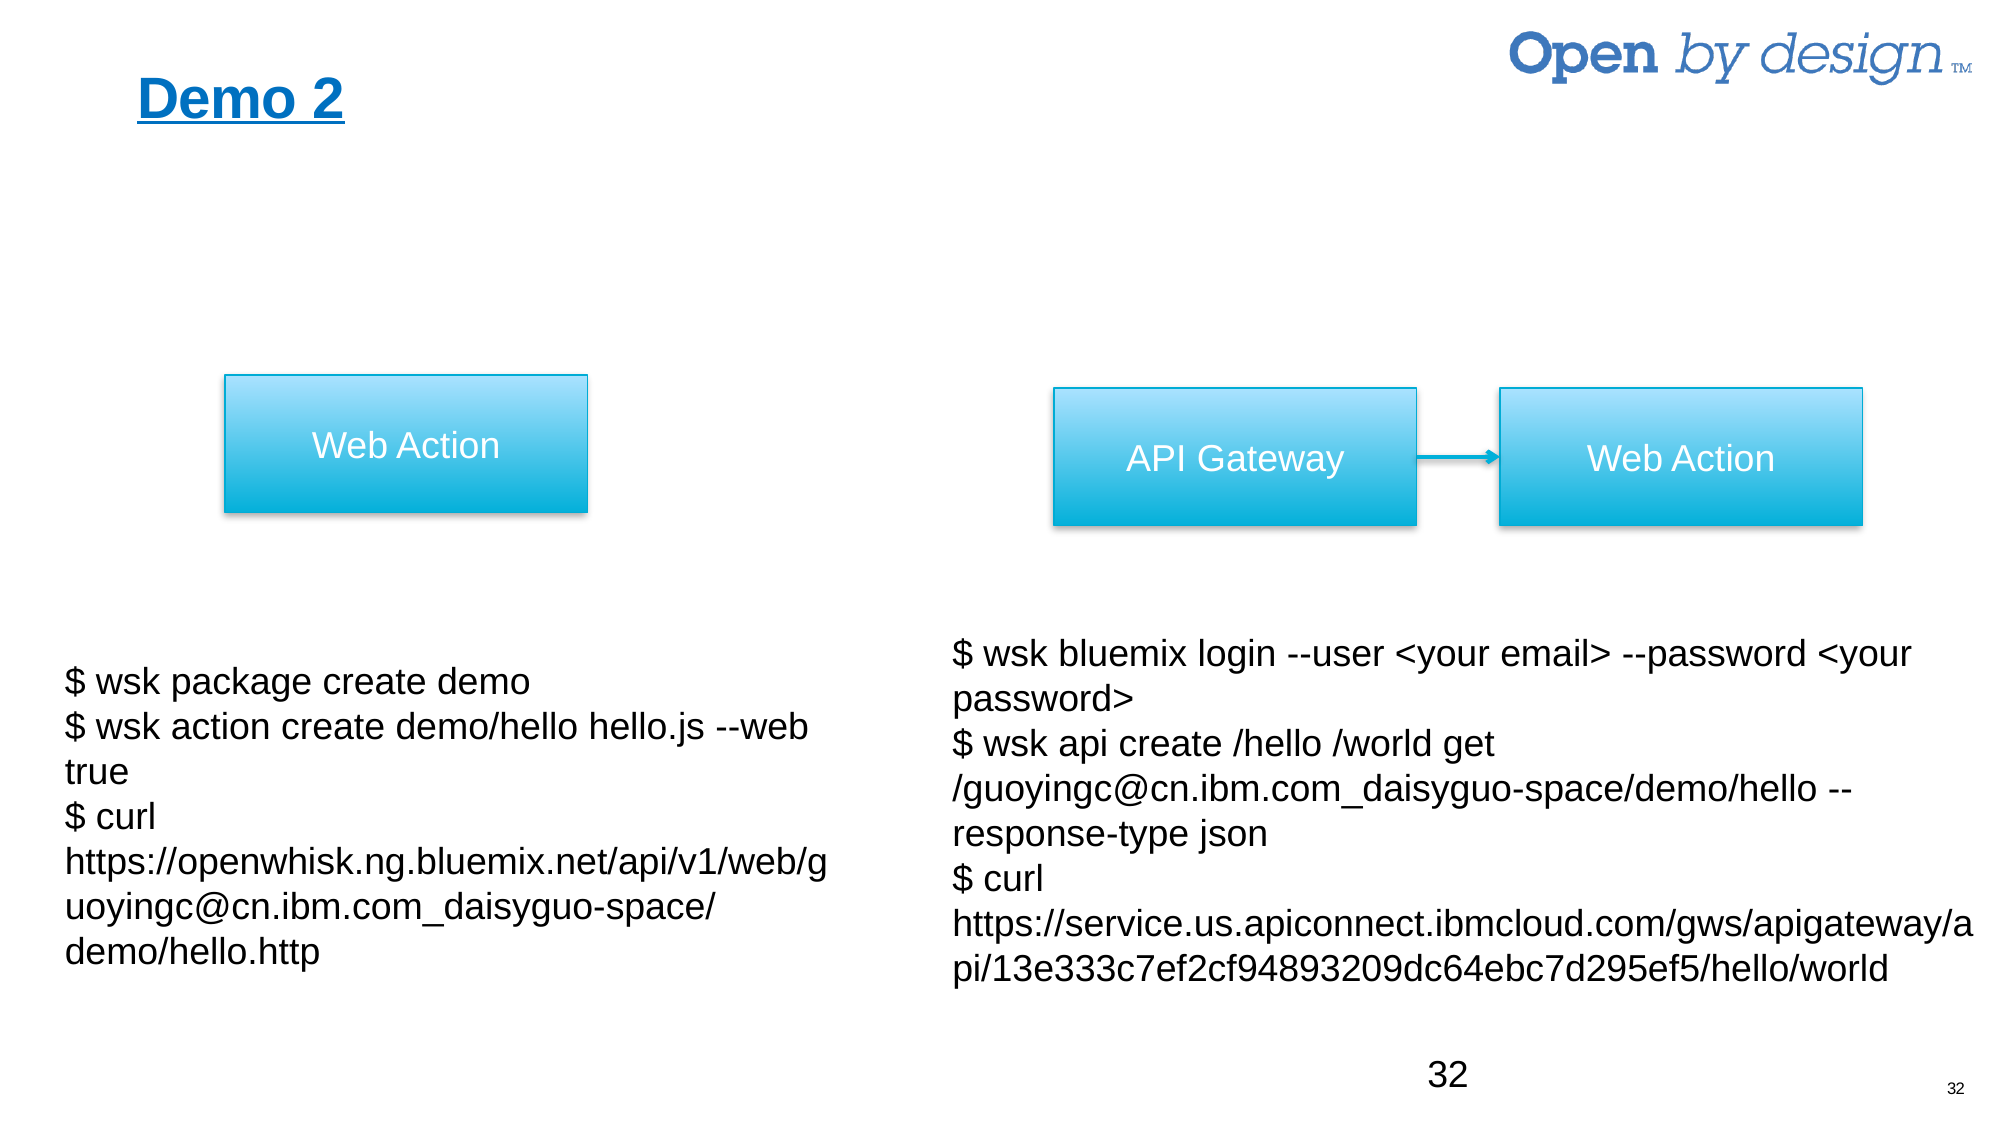

# Demo 2
Web Action
API Gateway
Web Action
$ wsk bluemix login --user <your email> --password <your password>
$ wsk api create /hello /world get /guoyingc@cn.ibm.com_daisyguo-space/demo/hello --response-type json
$ curl https://service.us.apiconnect.ibmcloud.com/gws/apigateway/api/13e333c7ef2cf94893209dc64ebc7d295ef5/hello/world
$ wsk package create demo
$ wsk action create demo/hello hello.js --web true
$ curl https://openwhisk.ng.bluemix.net/api/v1/web/guoyingc@cn.ibm.com_daisyguo-space/demo/hello.http
32